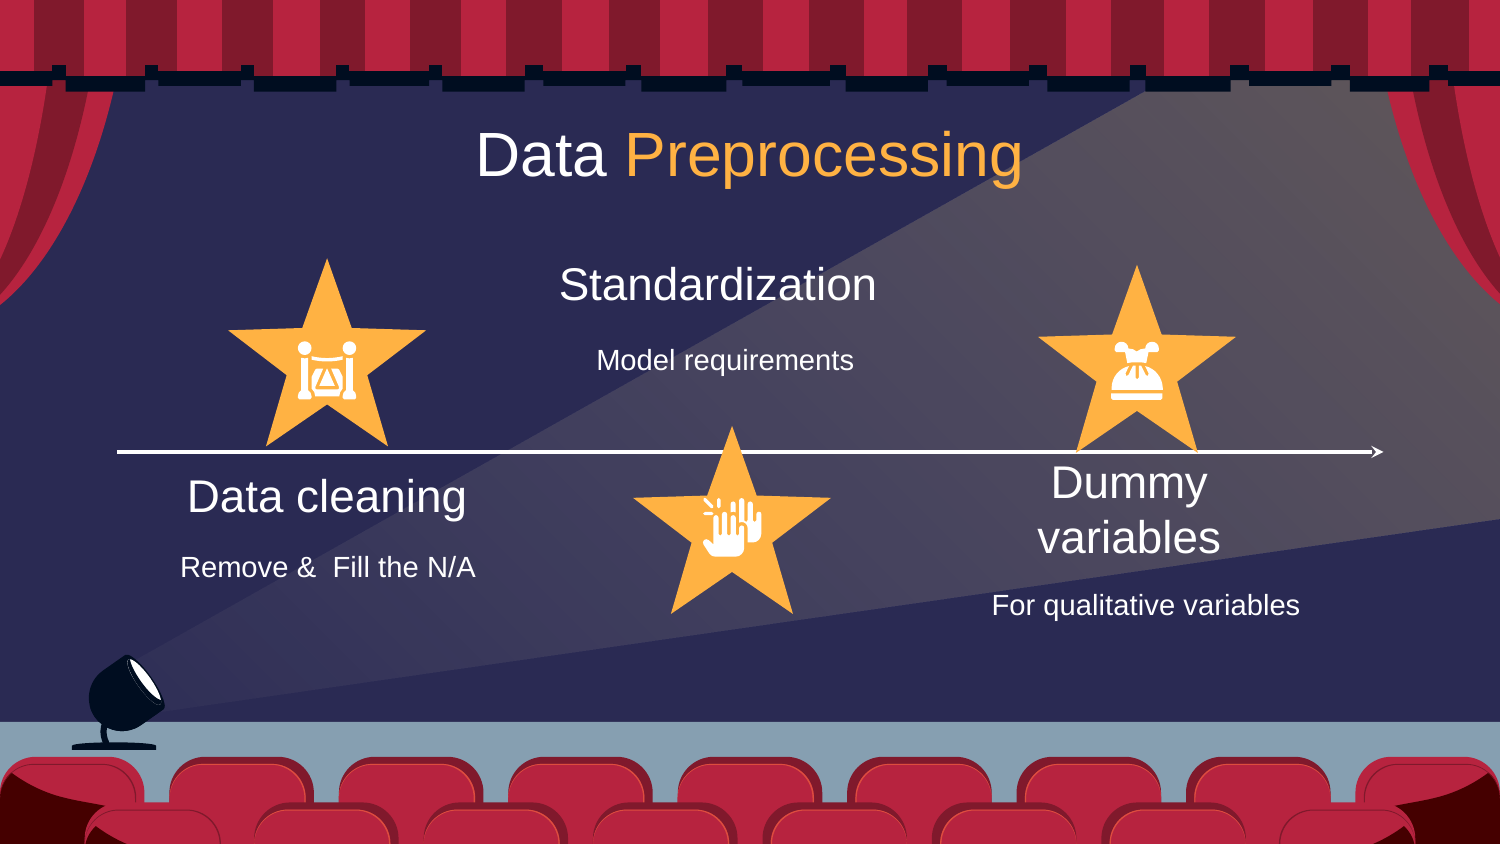

# Data Preprocessing
Standardization

Model requirements

Data cleaning
Dummy variables

Remove &  Fill the N/A
For qualitative variables